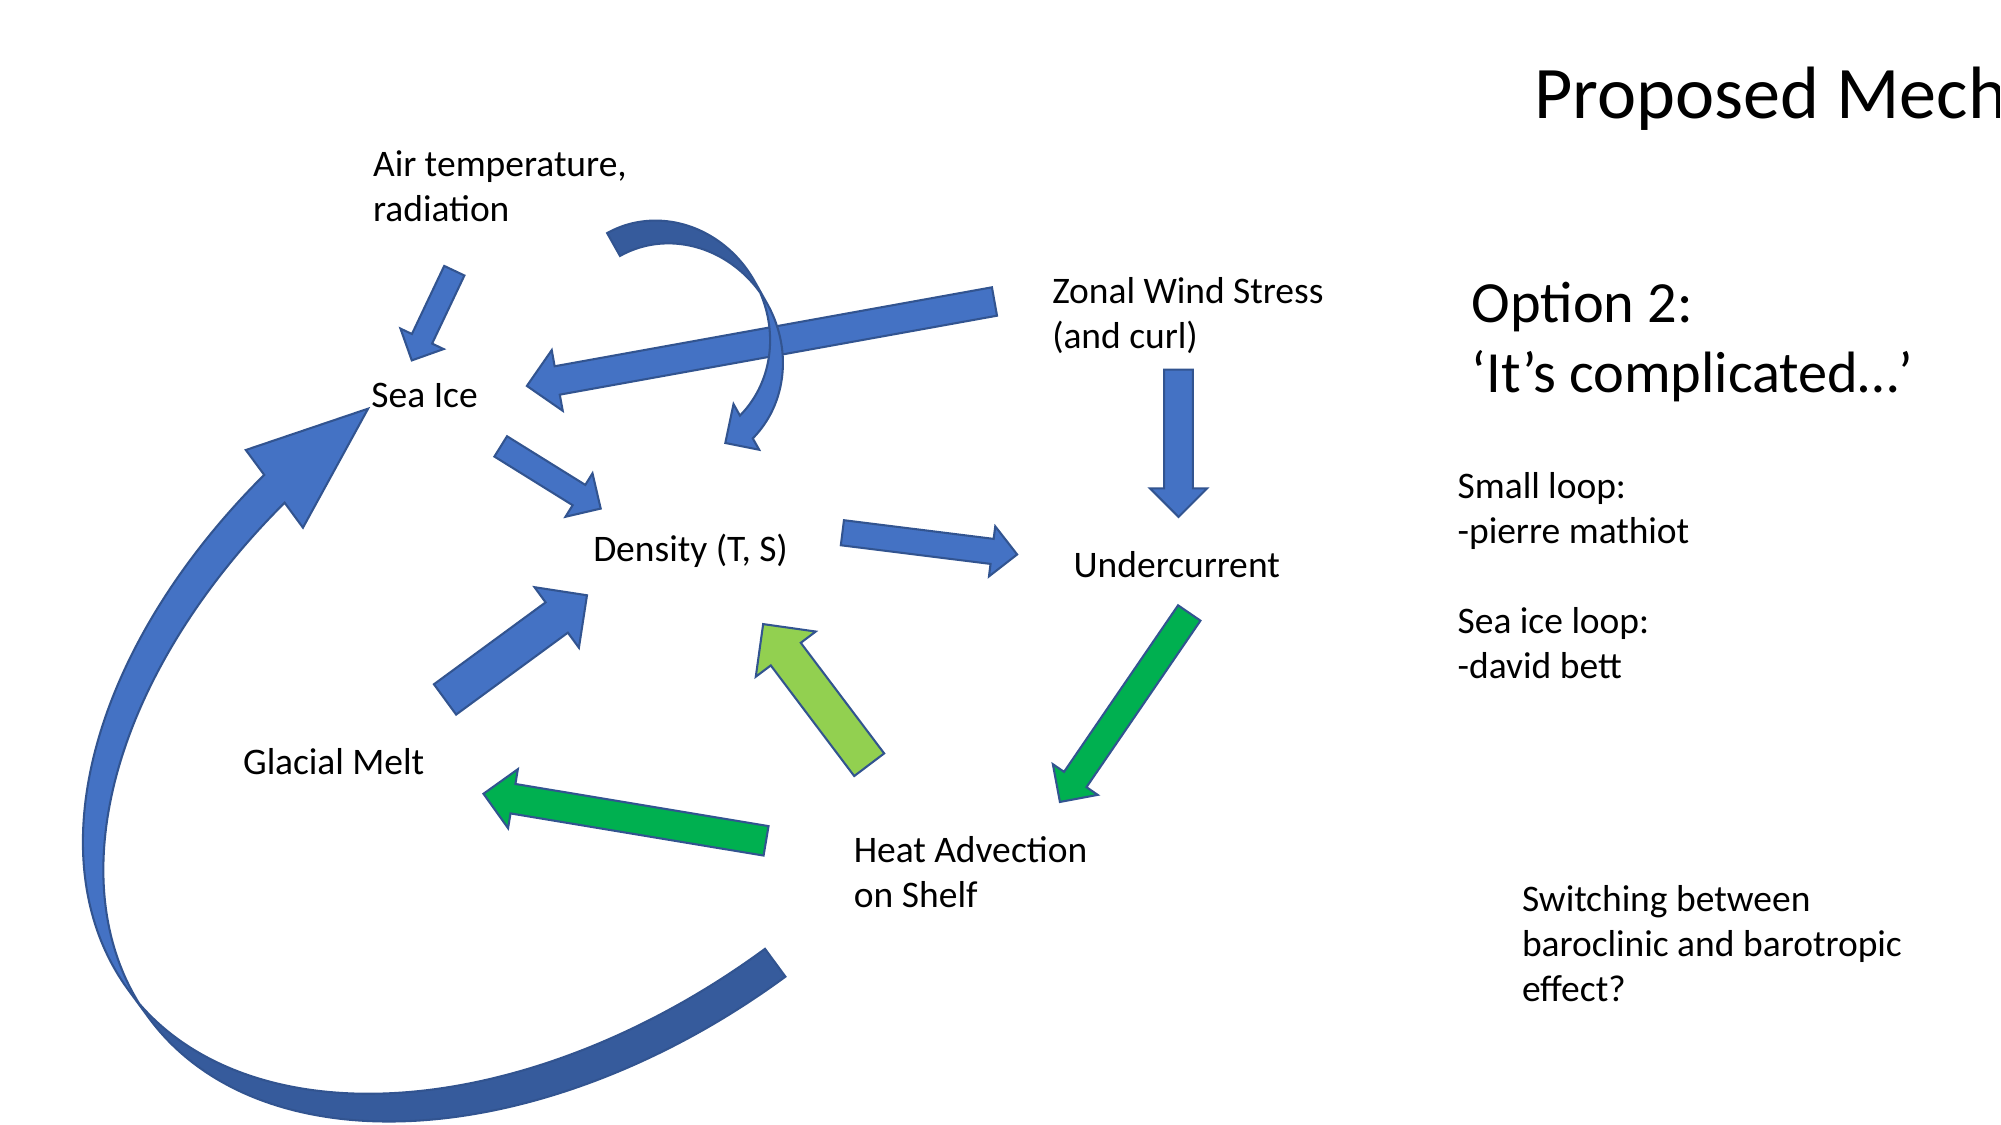

# Proposed Mechanisms

Air temperature, radiation
Option 2:
‘It’s complicated…’
Zonal Wind Stress (and curl)

Sea Ice

Small loop:
-pierre mathiot

Sea ice loop:
-david bett

Density (T, S)
Undercurrent

Glacial Melt
Heat Advection on Shelf
Switching between baroclinic and barotropic effect?